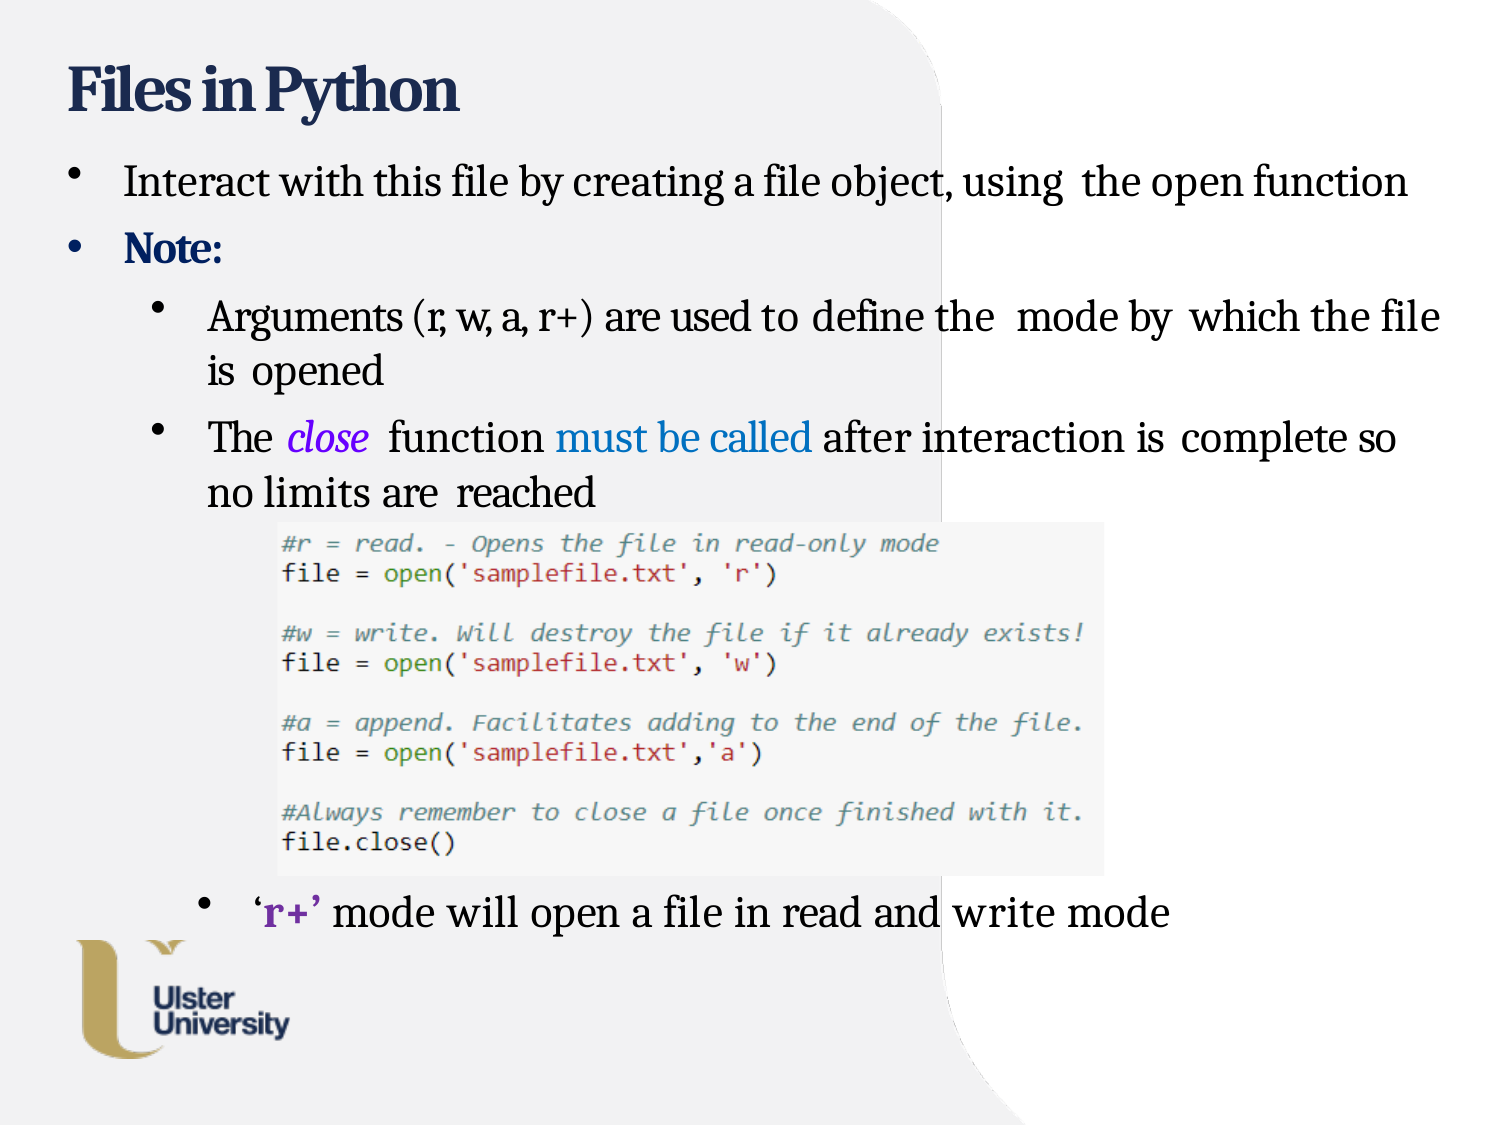

# Files in Python
Interact with this file by creating a file object, using  the open function
Note:
Arguments (r, w, a, r+) are used to define the  mode by  which the file is    opened
The  close  function must be called after interaction is  complete so no limits are   reached

‘r+’ mode will open a file in read and write mode